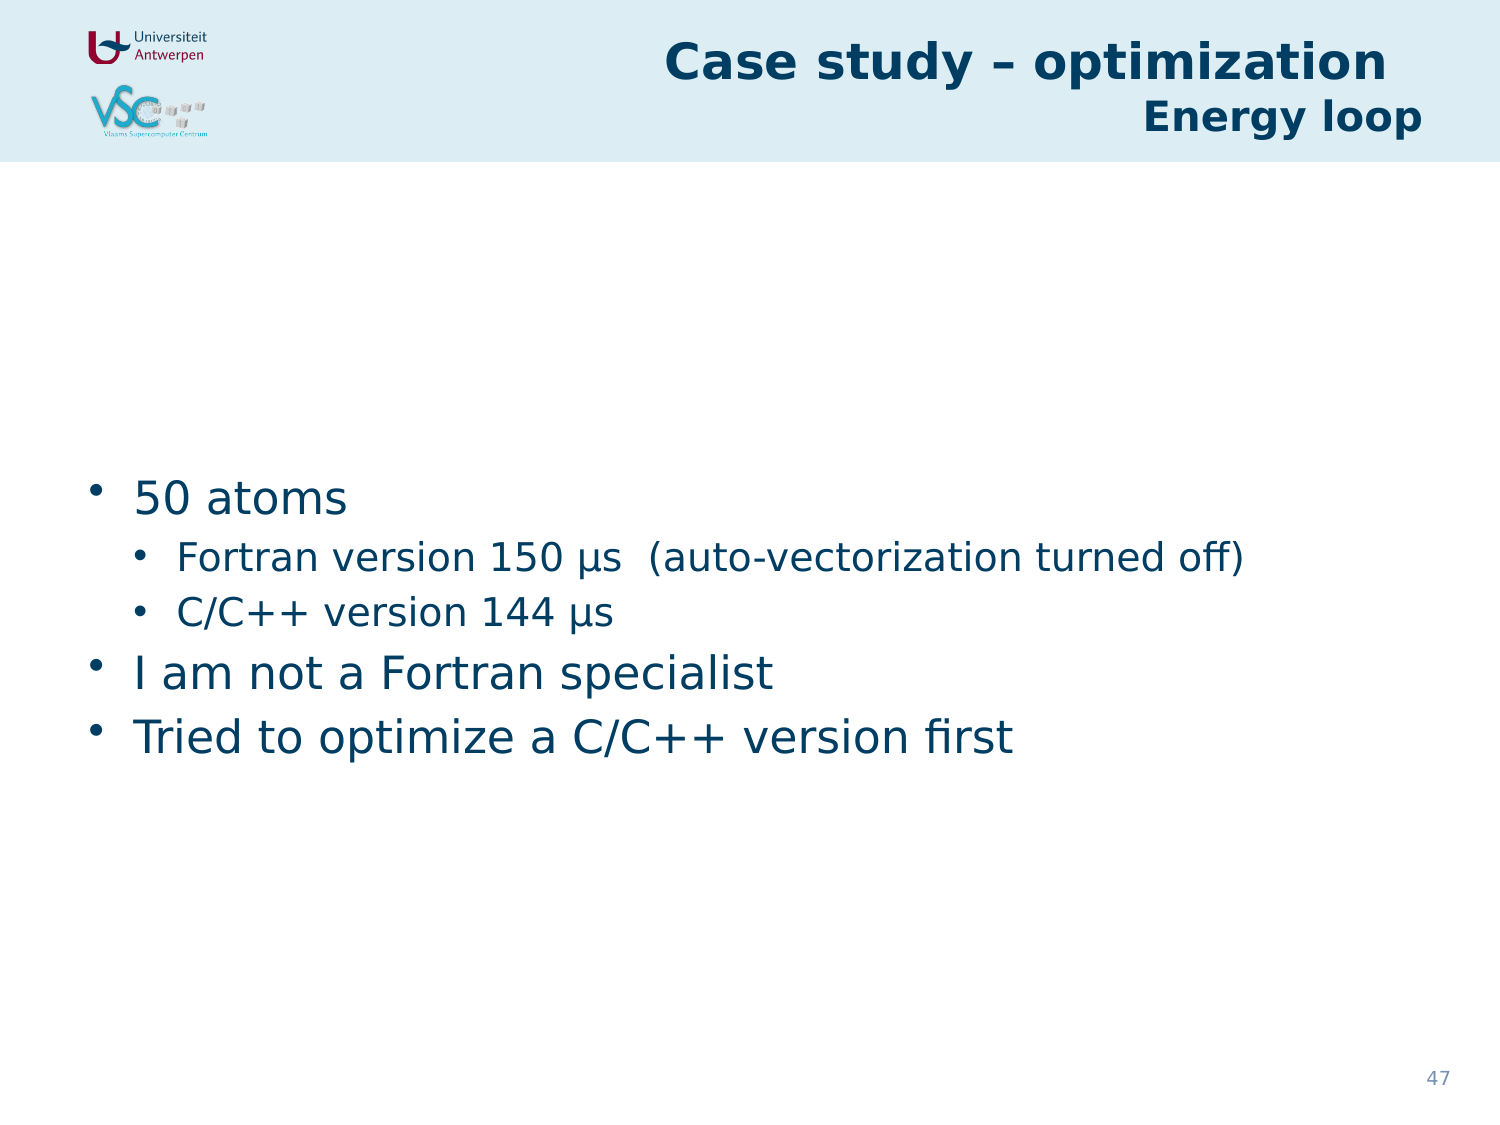

# Case study – optimization Energy loop
50 atoms
Fortran version 150 µs  (auto-vectorization turned off)
C/C++ version 144 µs
I am not a Fortran specialist
Tried to optimize a C/C++ version first